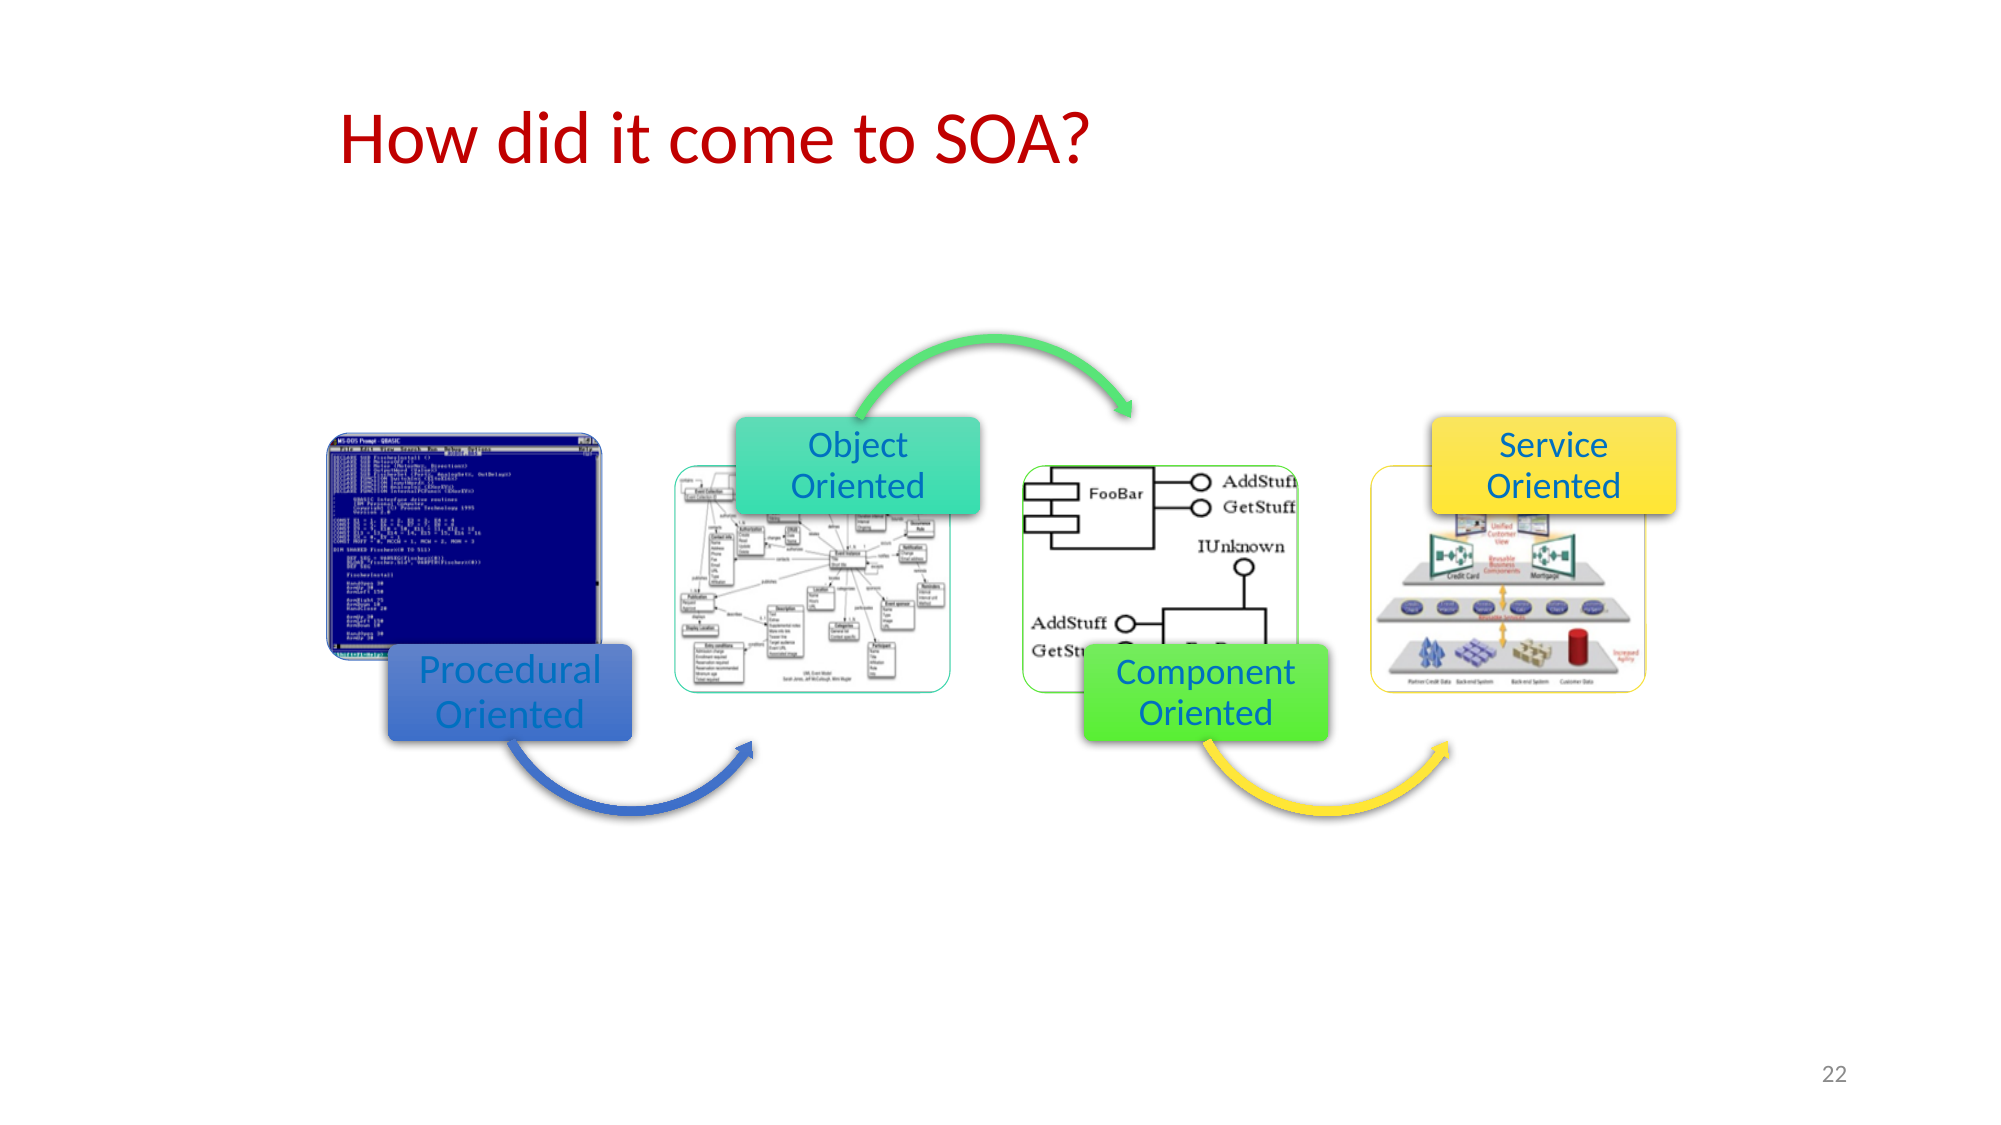

# How did it come to SOA?

Component Oriented
Object Oriented

Service Oriented

Procedural Oriented
22